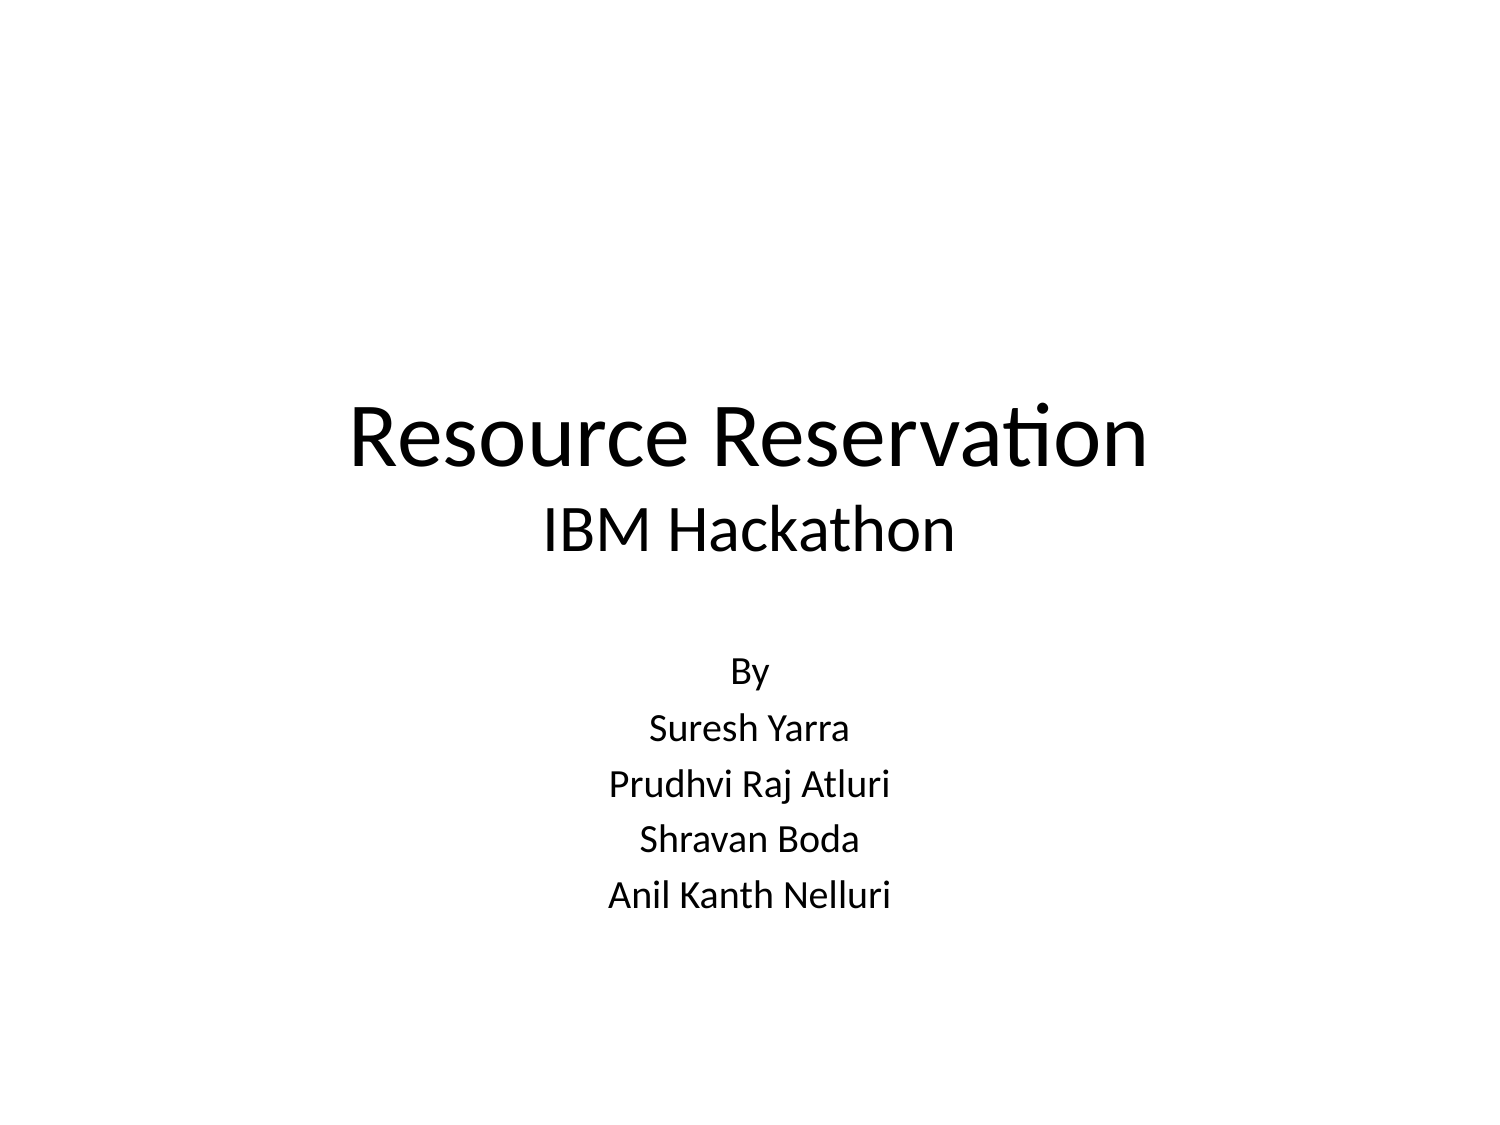

# Resource Reservation IBM Hackathon
By
Suresh Yarra
Prudhvi Raj Atluri
Shravan Boda
Anil Kanth Nelluri